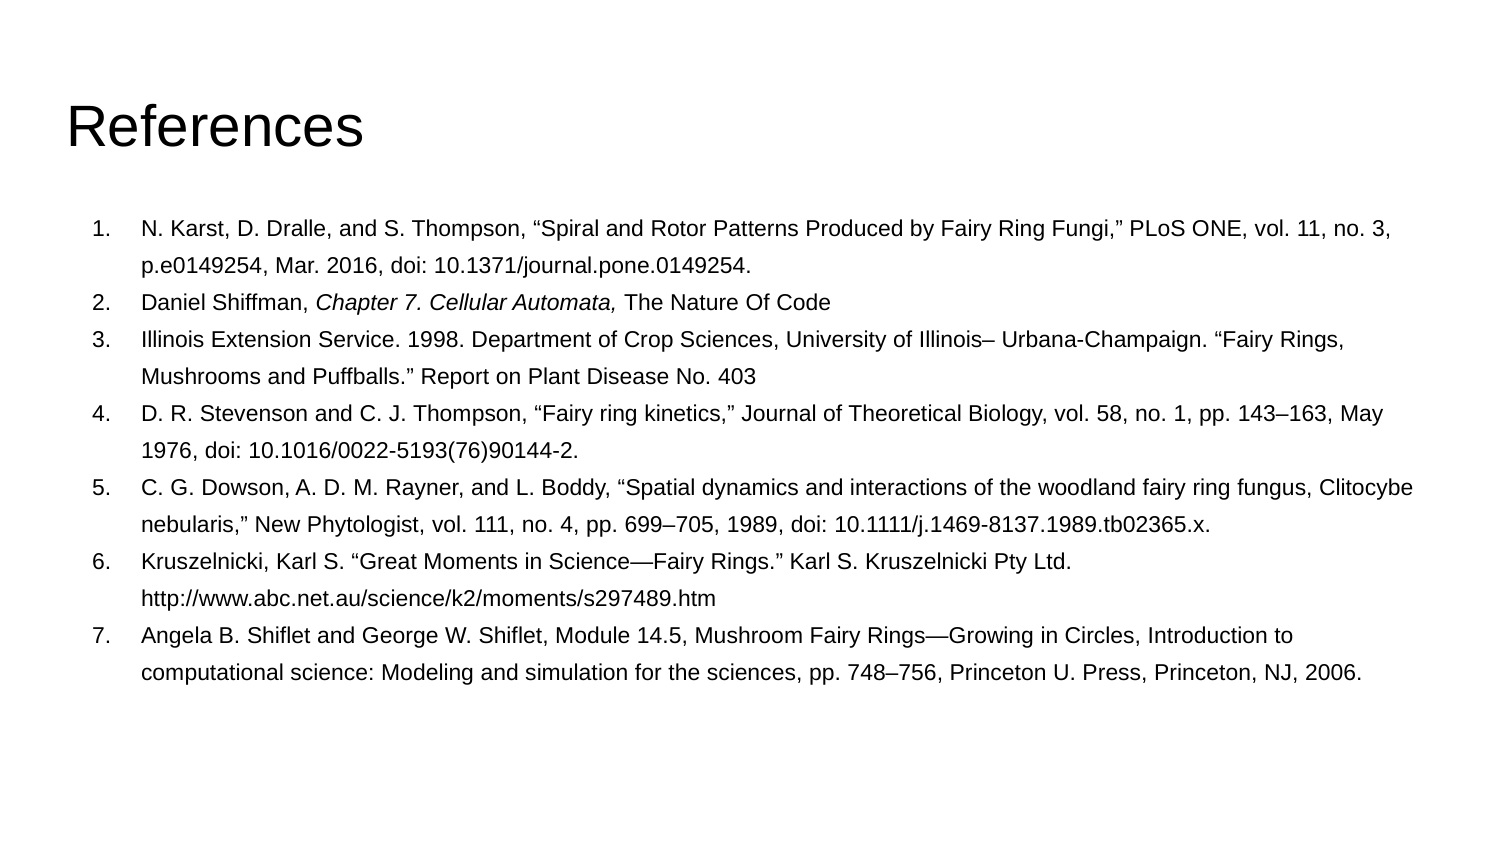

# References
N. Karst, D. Dralle, and S. Thompson, “Spiral and Rotor Patterns Produced by Fairy Ring Fungi,” PLoS ONE, vol. 11, no. 3, p.e0149254, Mar. 2016, doi: 10.1371/journal.pone.0149254.
Daniel Shiffman, Chapter 7. Cellular Automata, The Nature Of Code
Illinois Extension Service. 1998. Department of Crop Sciences, University of Illinois– Urbana-Champaign. “Fairy Rings, Mushrooms and Puffballs.” Report on Plant Disease No. 403
D. R. Stevenson and C. J. Thompson, “Fairy ring kinetics,” Journal of Theoretical Biology, vol. 58, no. 1, pp. 143–163, May 1976, doi: 10.1016/0022-5193(76)90144-2.
C. G. Dowson, A. D. M. Rayner, and L. Boddy, “Spatial dynamics and interactions of the woodland fairy ring fungus, Clitocybe nebularis,” New Phytologist, vol. 111, no. 4, pp. 699–705, 1989, doi: 10.1111/j.1469-8137.1989.tb02365.x.
Kruszelnicki, Karl S. “Great Moments in Science—Fairy Rings.” Karl S. Kruszelnicki Pty Ltd. http://www.abc.net.au/science/k2/moments/s297489.htm
Angela B. Shiflet and George W. Shiflet, Module 14.5, Mushroom Fairy Rings—Growing in Circles, Introduction to computational science: Modeling and simulation for the sciences, pp. 748–756, Princeton U. Press, Princeton, NJ, 2006.